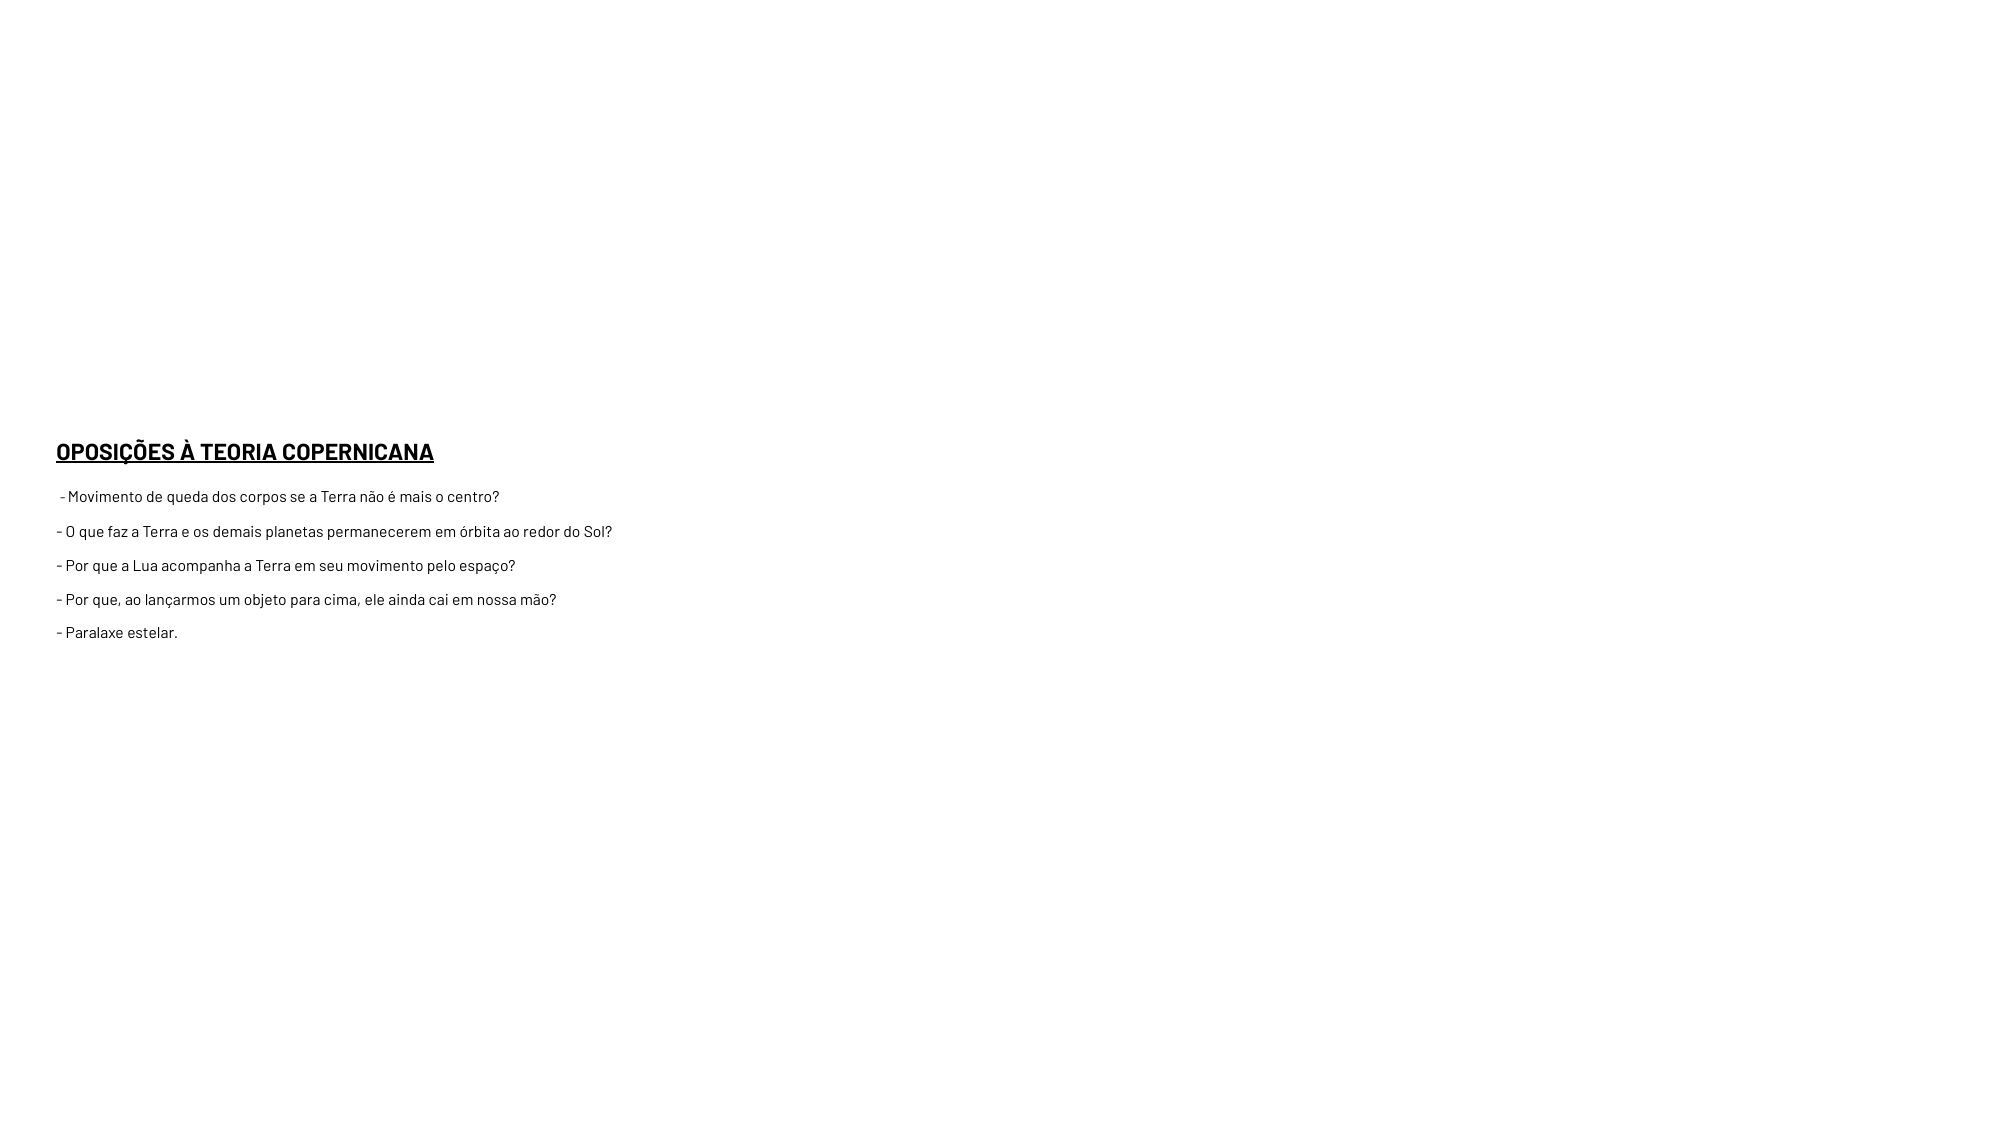

# OPOSIÇÕES À TEORIA COPERNICANA - Movimento de queda dos corpos se a Terra não é mais o centro? - O que faz a Terra e os demais planetas permanecerem em órbita ao redor do Sol? - Por que a Lua acompanha a Terra em seu movimento pelo espaço? - Por que, ao lançarmos um objeto para cima, ele ainda cai em nossa mão? - Paralaxe estelar.